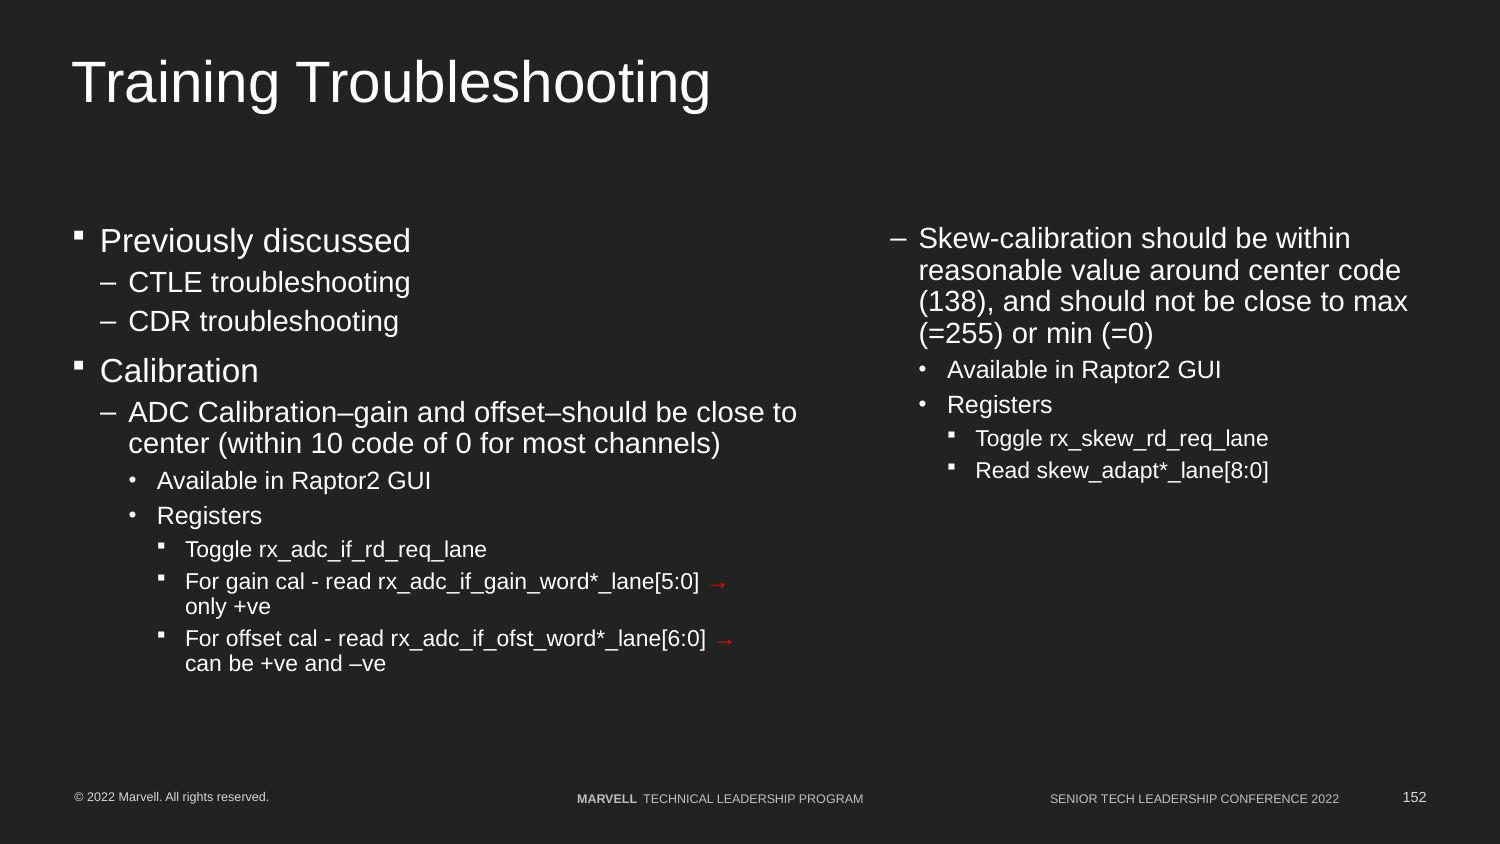

# Training Troubleshooting
Previously discussed
CTLE troubleshooting
CDR troubleshooting
Calibration
ADC Calibration–gain and offset–should be close to center (within 10 code of 0 for most channels)
Available in Raptor2 GUI
Registers
Toggle rx_adc_if_rd_req_lane
For gain cal - read rx_adc_if_gain_word*_lane[5:0] →
only +ve
For offset cal - read rx_adc_if_ofst_word*_lane[6:0] →
can be +ve and –ve

Skew-calibration should be within reasonable value around center code (138), and should not be close to max (=255) or min (=0)
Available in Raptor2 GUI
Registers
Toggle rx_skew_rd_req_lane
Read skew_adapt*_lane[8:0]